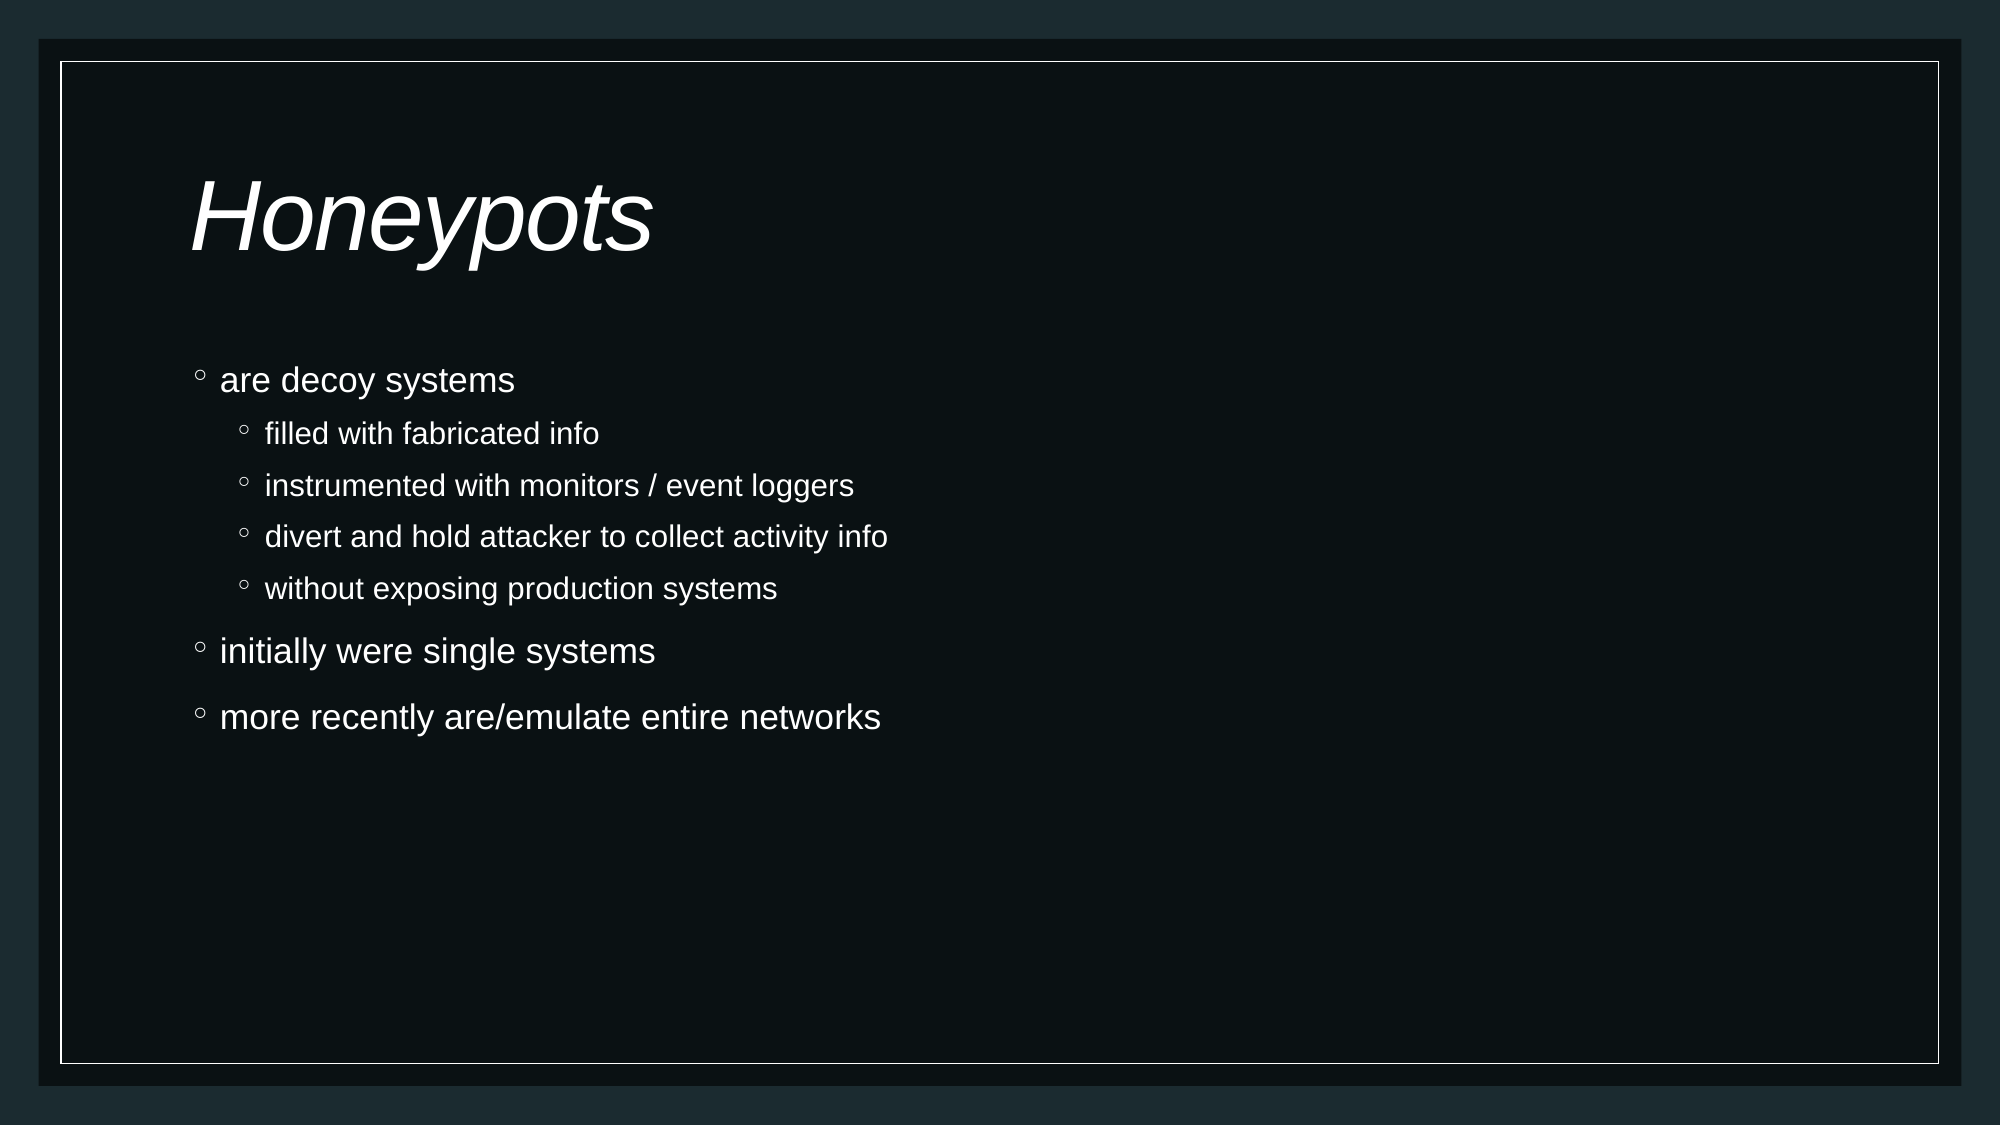

# Honeypots
are decoy systems
filled with fabricated info
instrumented with monitors / event loggers
divert and hold attacker to collect activity info
without exposing production systems
initially were single systems
more recently are/emulate entire networks